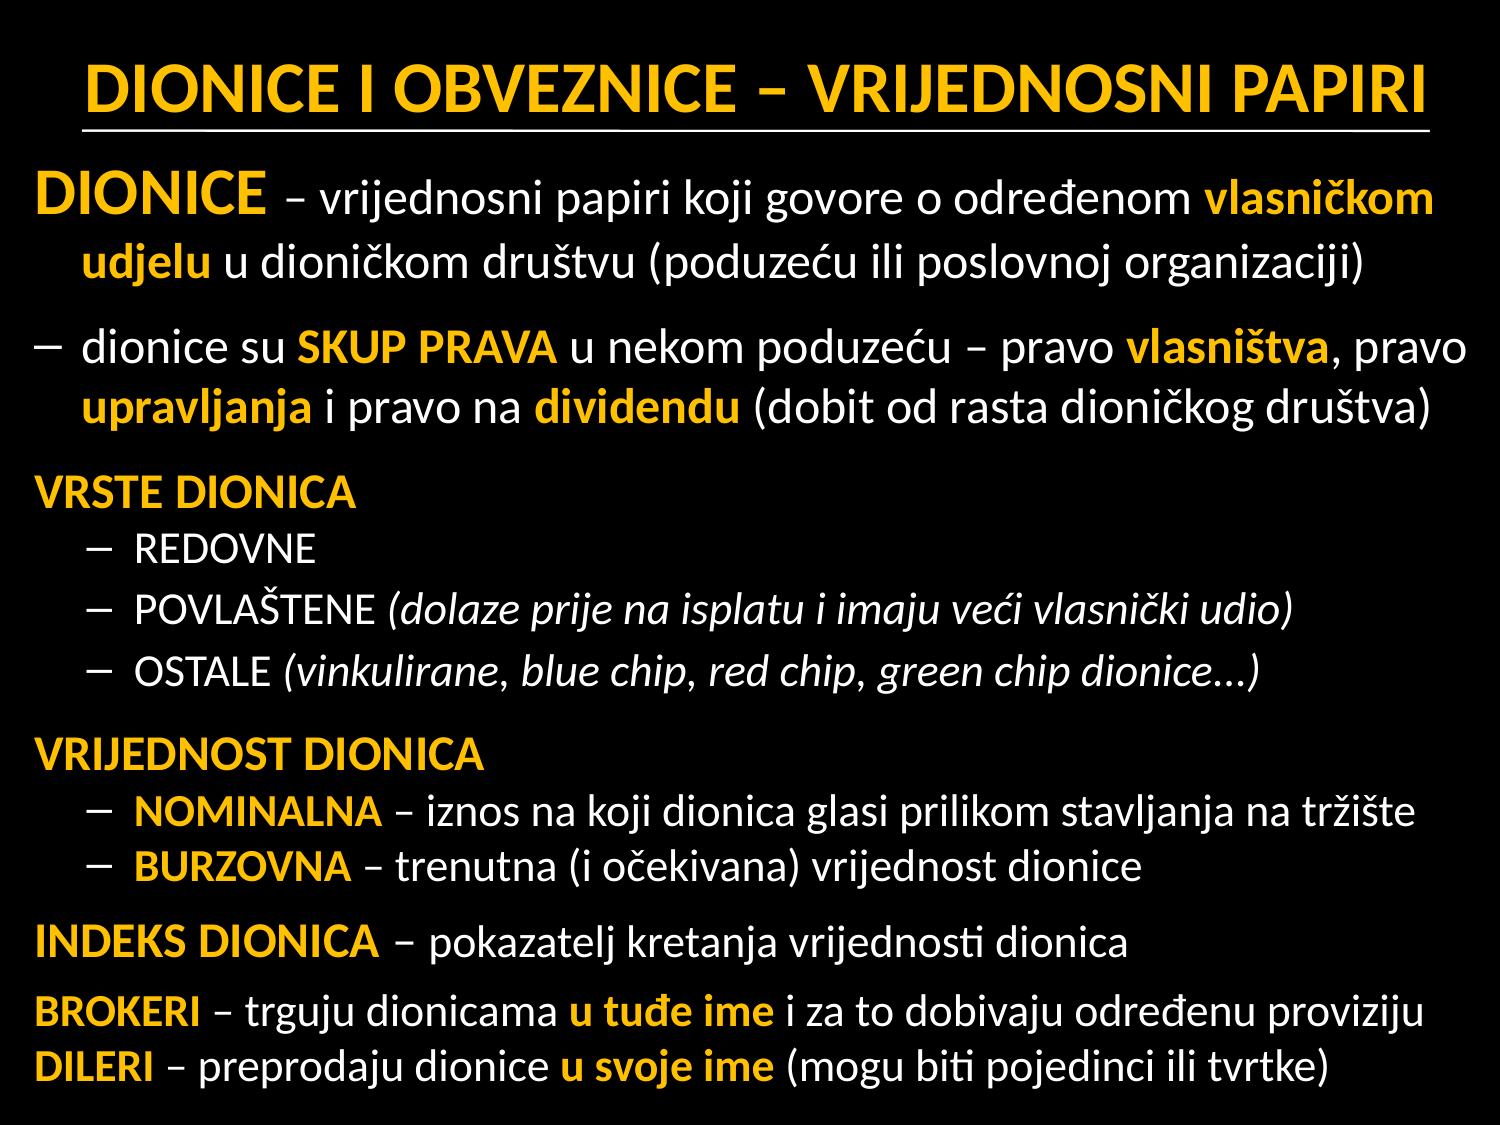

# DIONICE I OBVEZNICE – VRIJEDNOSNI PAPIRI
DIONICE – vrijednosni papiri koji govore o određenom vlasničkom udjelu u dioničkom društvu (poduzeću ili poslovnoj organizaciji)
dionice su SKUP PRAVA u nekom poduzeću – pravo vlasništva, pravo upravljanja i pravo na dividendu (dobit od rasta dioničkog društva)
VRSTE DIONICA
REDOVNE
POVLAŠTENE (dolaze prije na isplatu i imaju veći vlasnički udio)
OSTALE (vinkulirane, blue chip, red chip, green chip dionice...)
VRIJEDNOST DIONICA
NOMINALNA – iznos na koji dionica glasi prilikom stavljanja na tržište
BURZOVNA – trenutna (i očekivana) vrijednost dionice
INDEKS DIONICA – pokazatelj kretanja vrijednosti dionica
BROKERI – trguju dionicama u tuđe ime i za to dobivaju određenu proviziju
DILERI – preprodaju dionice u svoje ime (mogu biti pojedinci ili tvrtke)